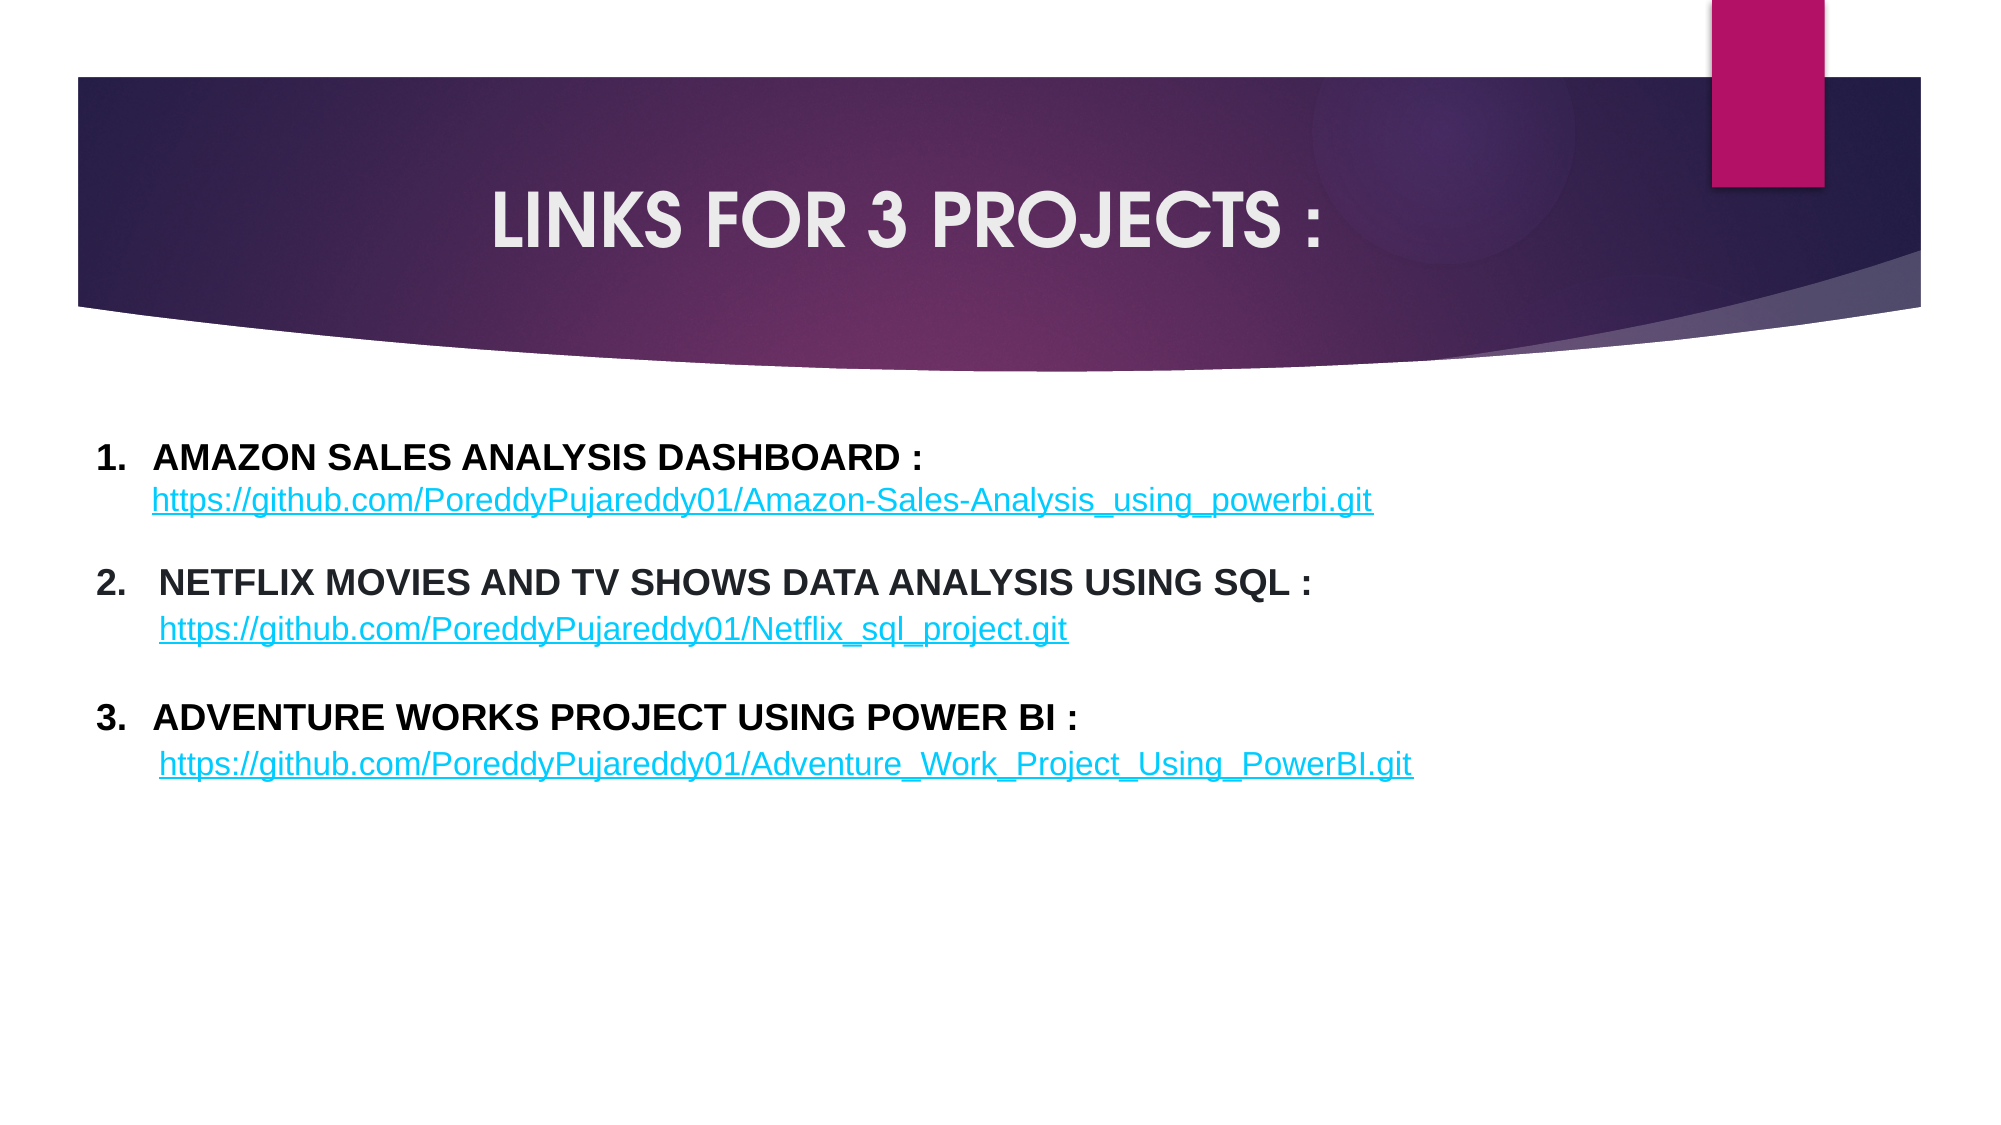

# LINKS FOR 3 PROJECTS :
AMAZON SALES ANALYSIS DASHBOARD :
      https://github.com/PoreddyPujareddy01/Amazon-Sales-Analysis_using_powerbi.git

2.   NETFLIX MOVIES AND TV SHOWS DATA ANALYSIS USING SQL :
      https://github.com/PoreddyPujareddy01/Netflix_sql_project.git

ADVENTURE WORKS PROJECT USING POWER BI :
      https://github.com/PoreddyPujareddy01/Adventure_Work_Project_Using_PowerBI.git